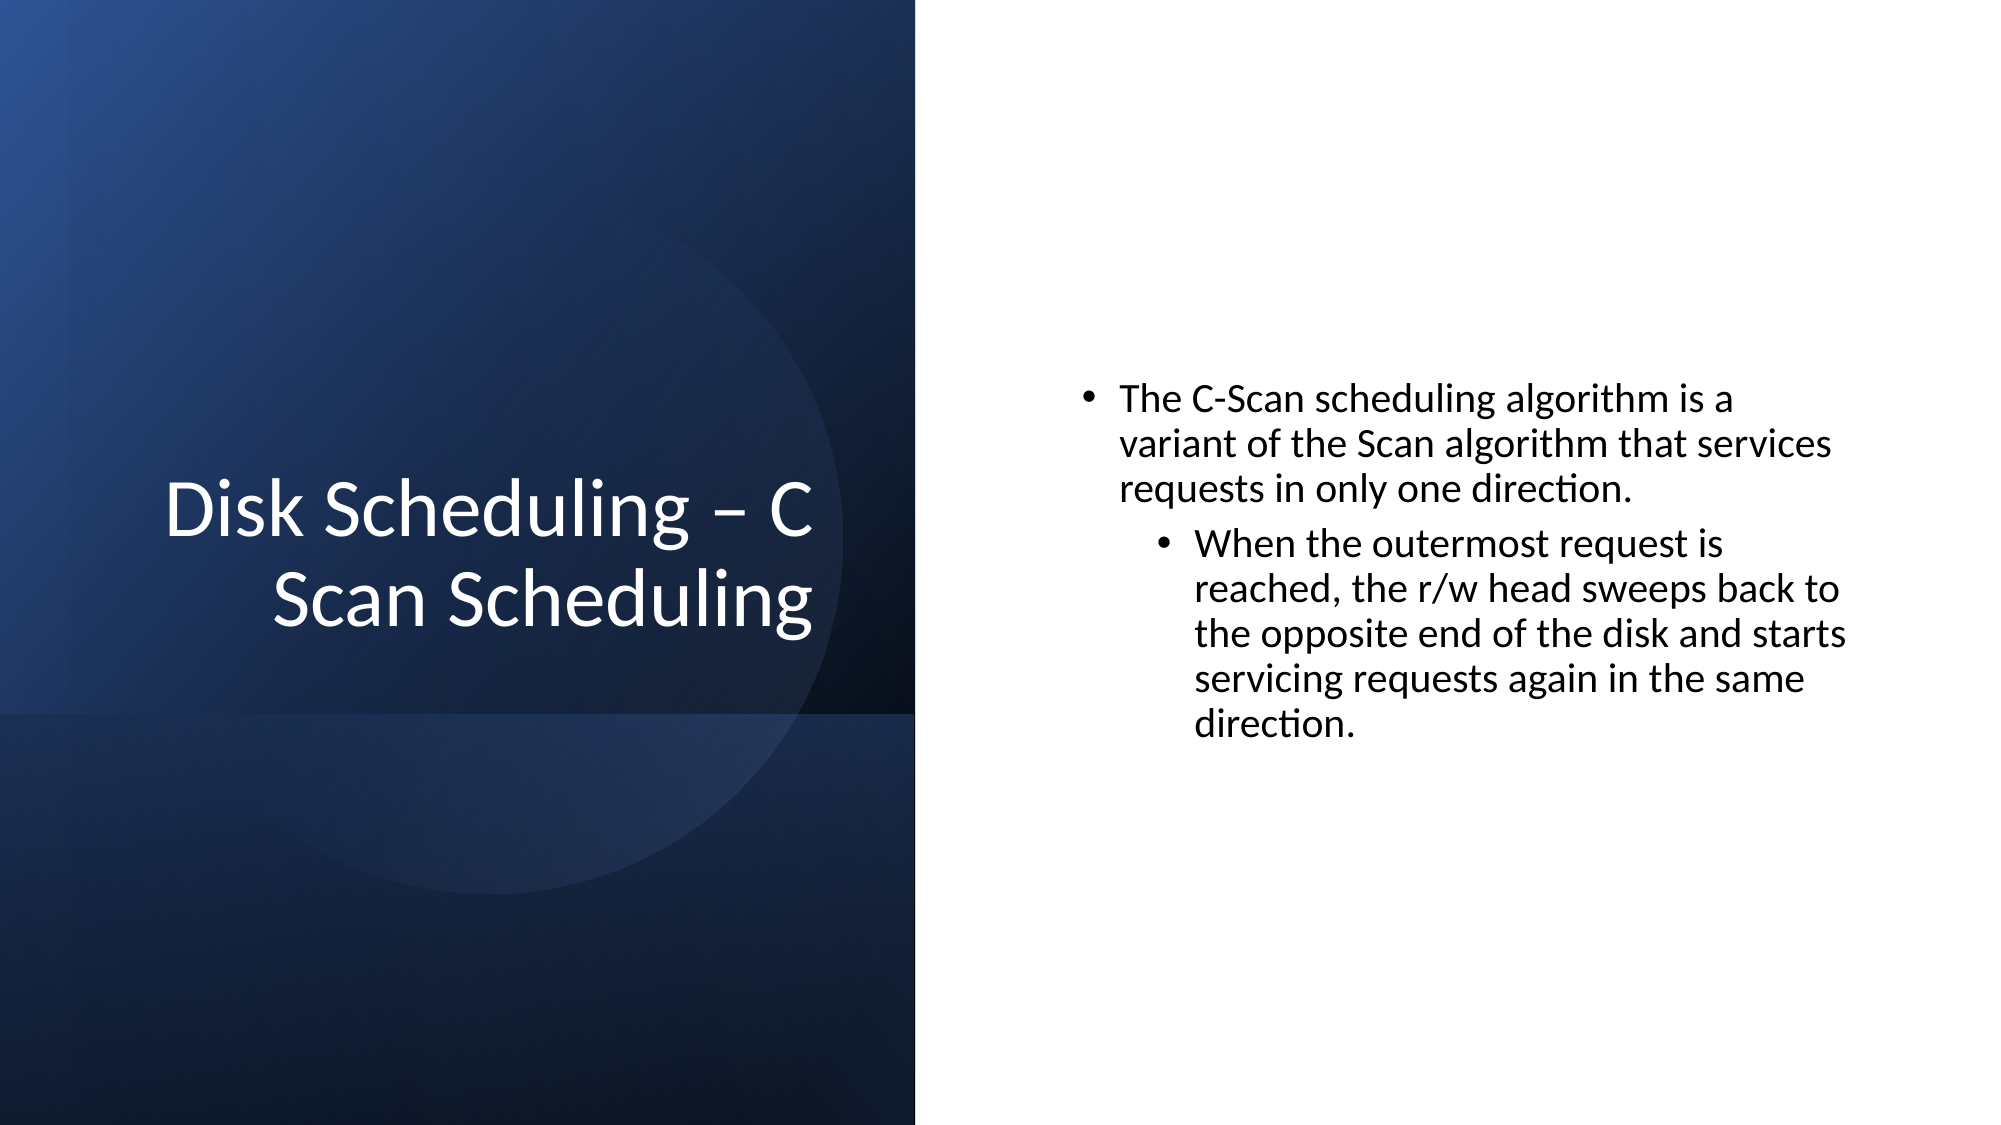

# Disk Scheduling – C Scan Scheduling

The C-Scan scheduling algorithm is a variant of the Scan algorithm that services requests in only one direction.
When the outermost request is reached, the r/w head sweeps back to the opposite end of the disk and starts servicing requests again in the same direction.